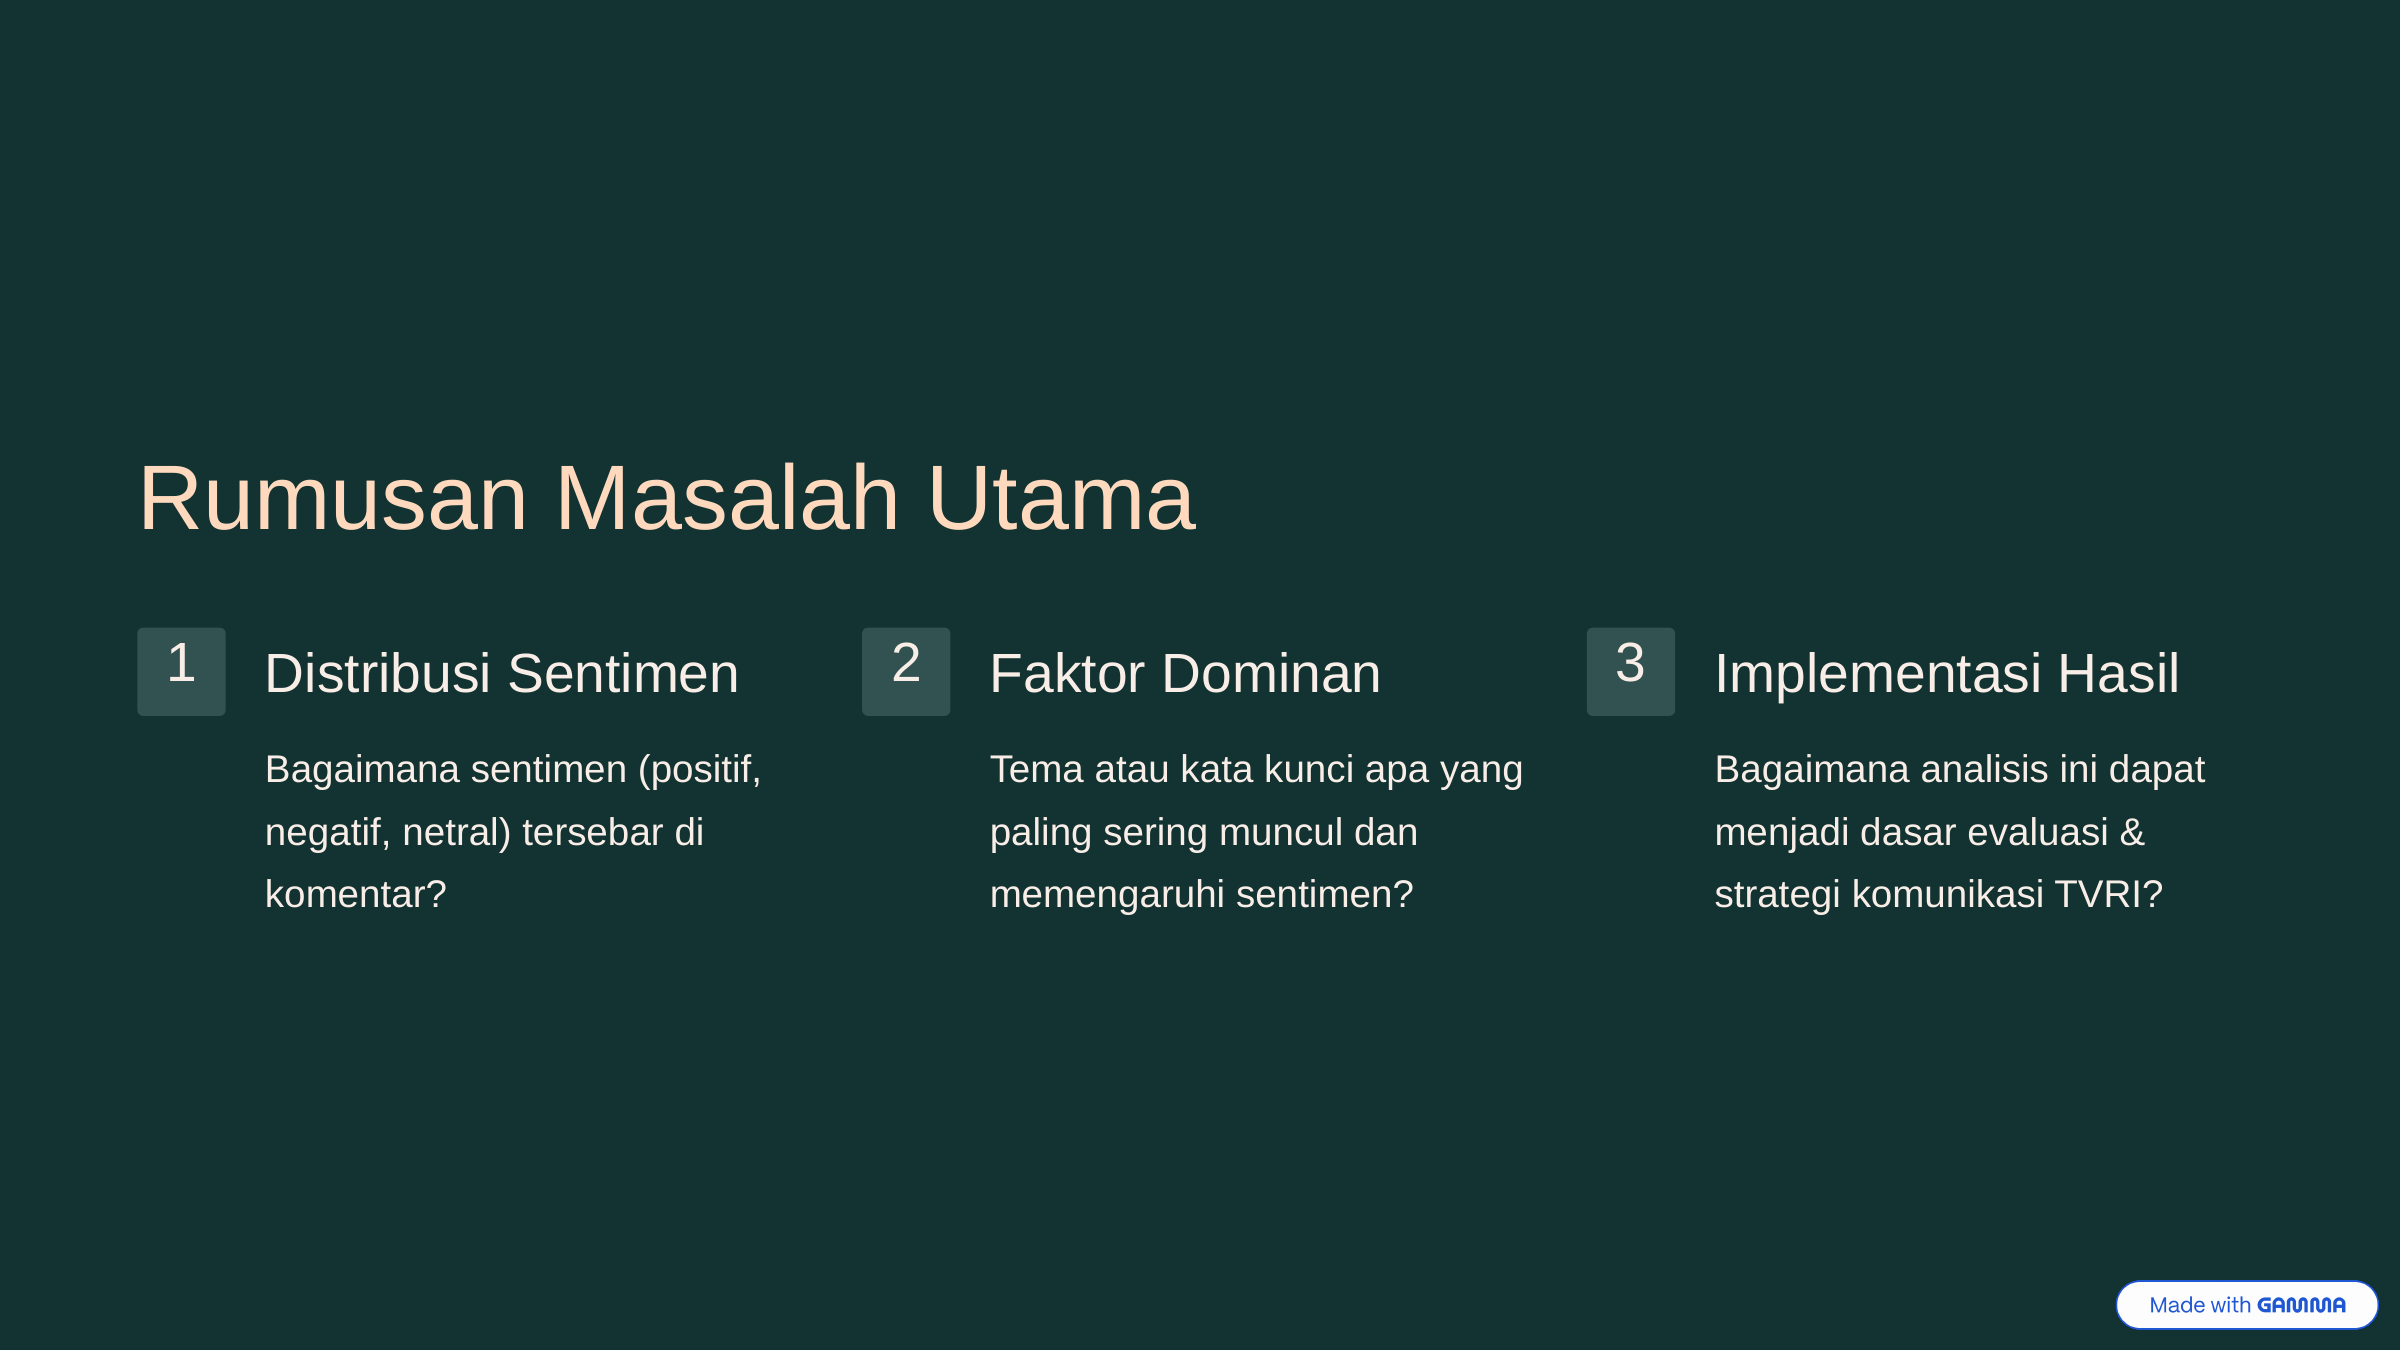

Rumusan Masalah Utama

Distribusi Sentimen
Faktor Dominan
Implementasi Hasil
1
2
3
Bagaimana sentimen (positif, negatif, netral) tersebar di komentar?
Tema atau kata kunci apa yang paling sering muncul dan memengaruhi sentimen?
Bagaimana analisis ini dapat menjadi dasar evaluasi & strategi komunikasi TVRI?